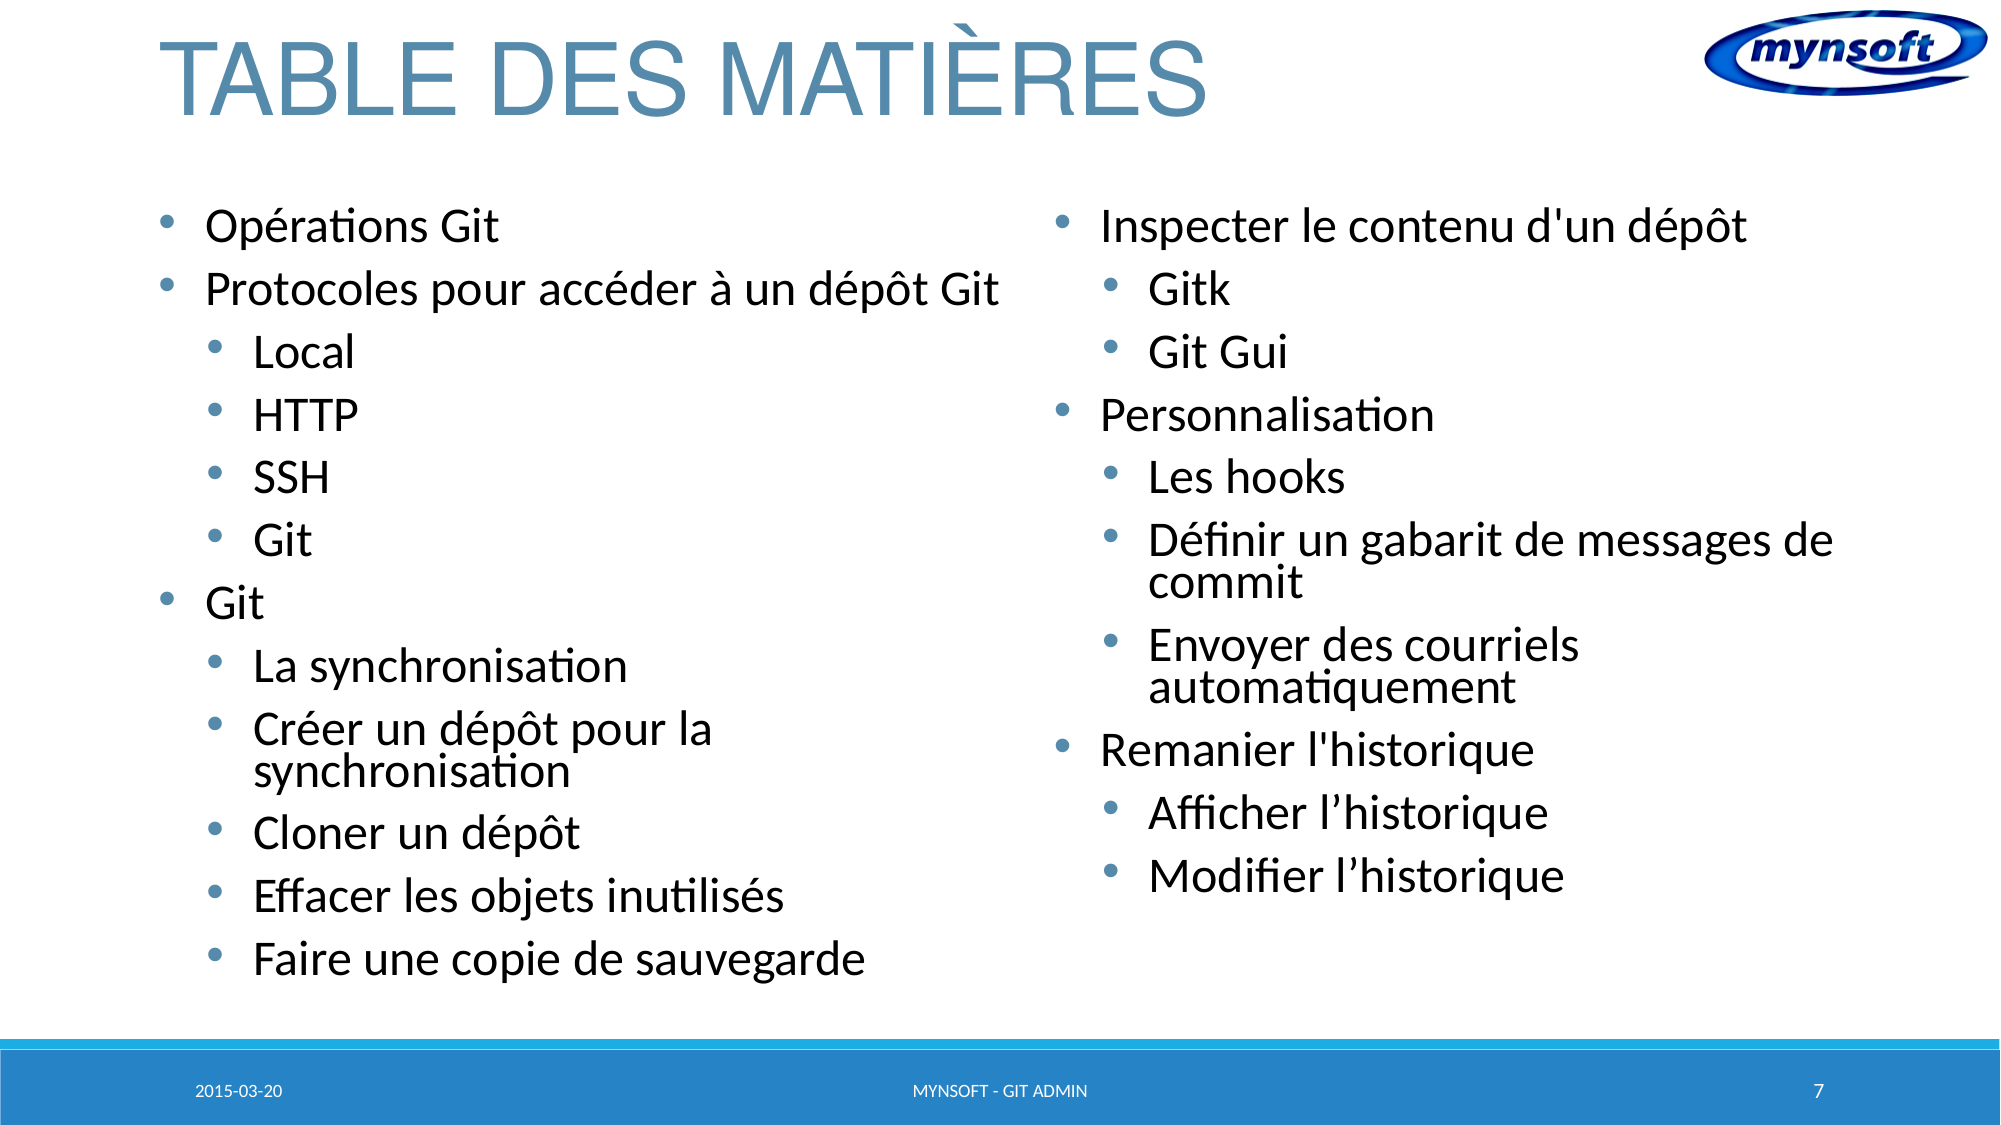

# TABLE DES MATIÈRES
Opérations Git
Protocoles pour accéder à un dépôt Git
Local
HTTP
SSH
Git
Git
La synchronisation
Créer un dépôt pour la synchronisation
Cloner un dépôt
Effacer les objets inutilisés
Faire une copie de sauvegarde
Inspecter le contenu d'un dépôt
Gitk
Git Gui
Personnalisation
Les hooks
Définir un gabarit de messages de commit
Envoyer des courriels automatiquement
Remanier l'historique
Afficher l’historique
Modifier l’historique
2015-03-20
MYNSOFT - GIT Admin
7